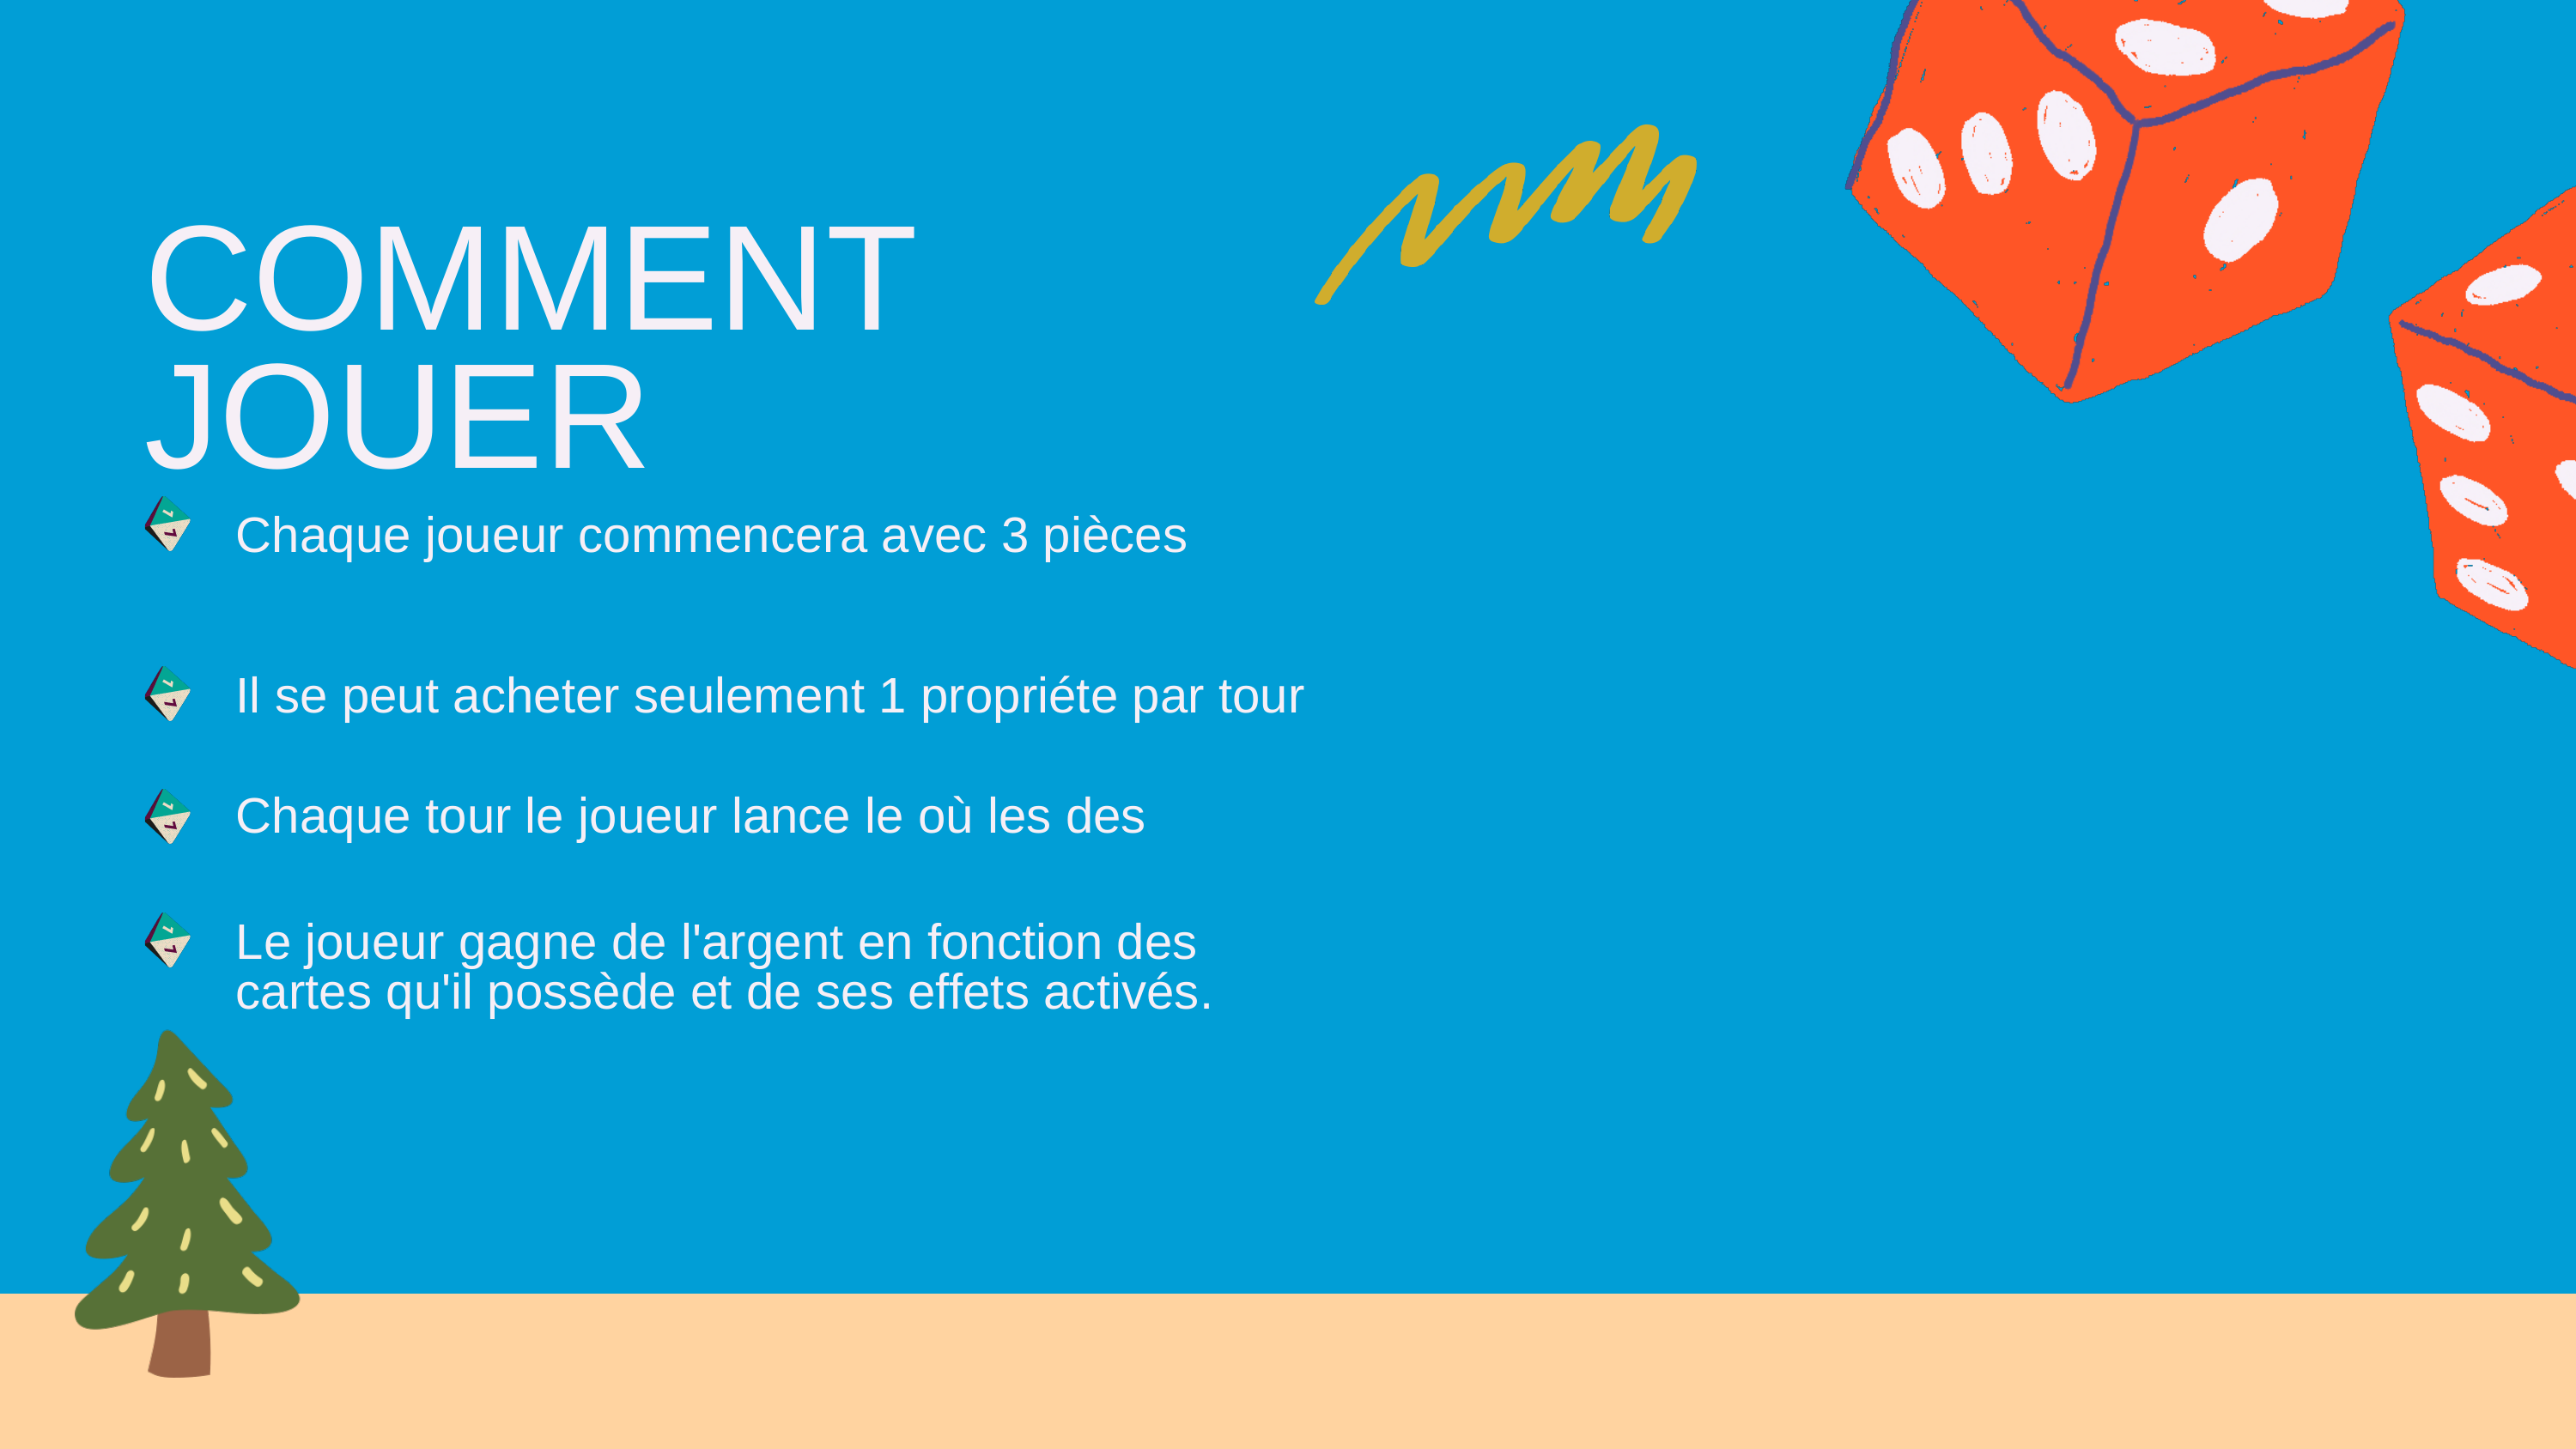

COMMENT JOUER

Chaque joueur commencera avec 3 pièces

Il se peut acheter seulement 1 propriéte par tour

Chaque tour le joueur lance le où les des

Le joueur gagne de l'argent en fonction des cartes qu'il possède et de ses effets activés.